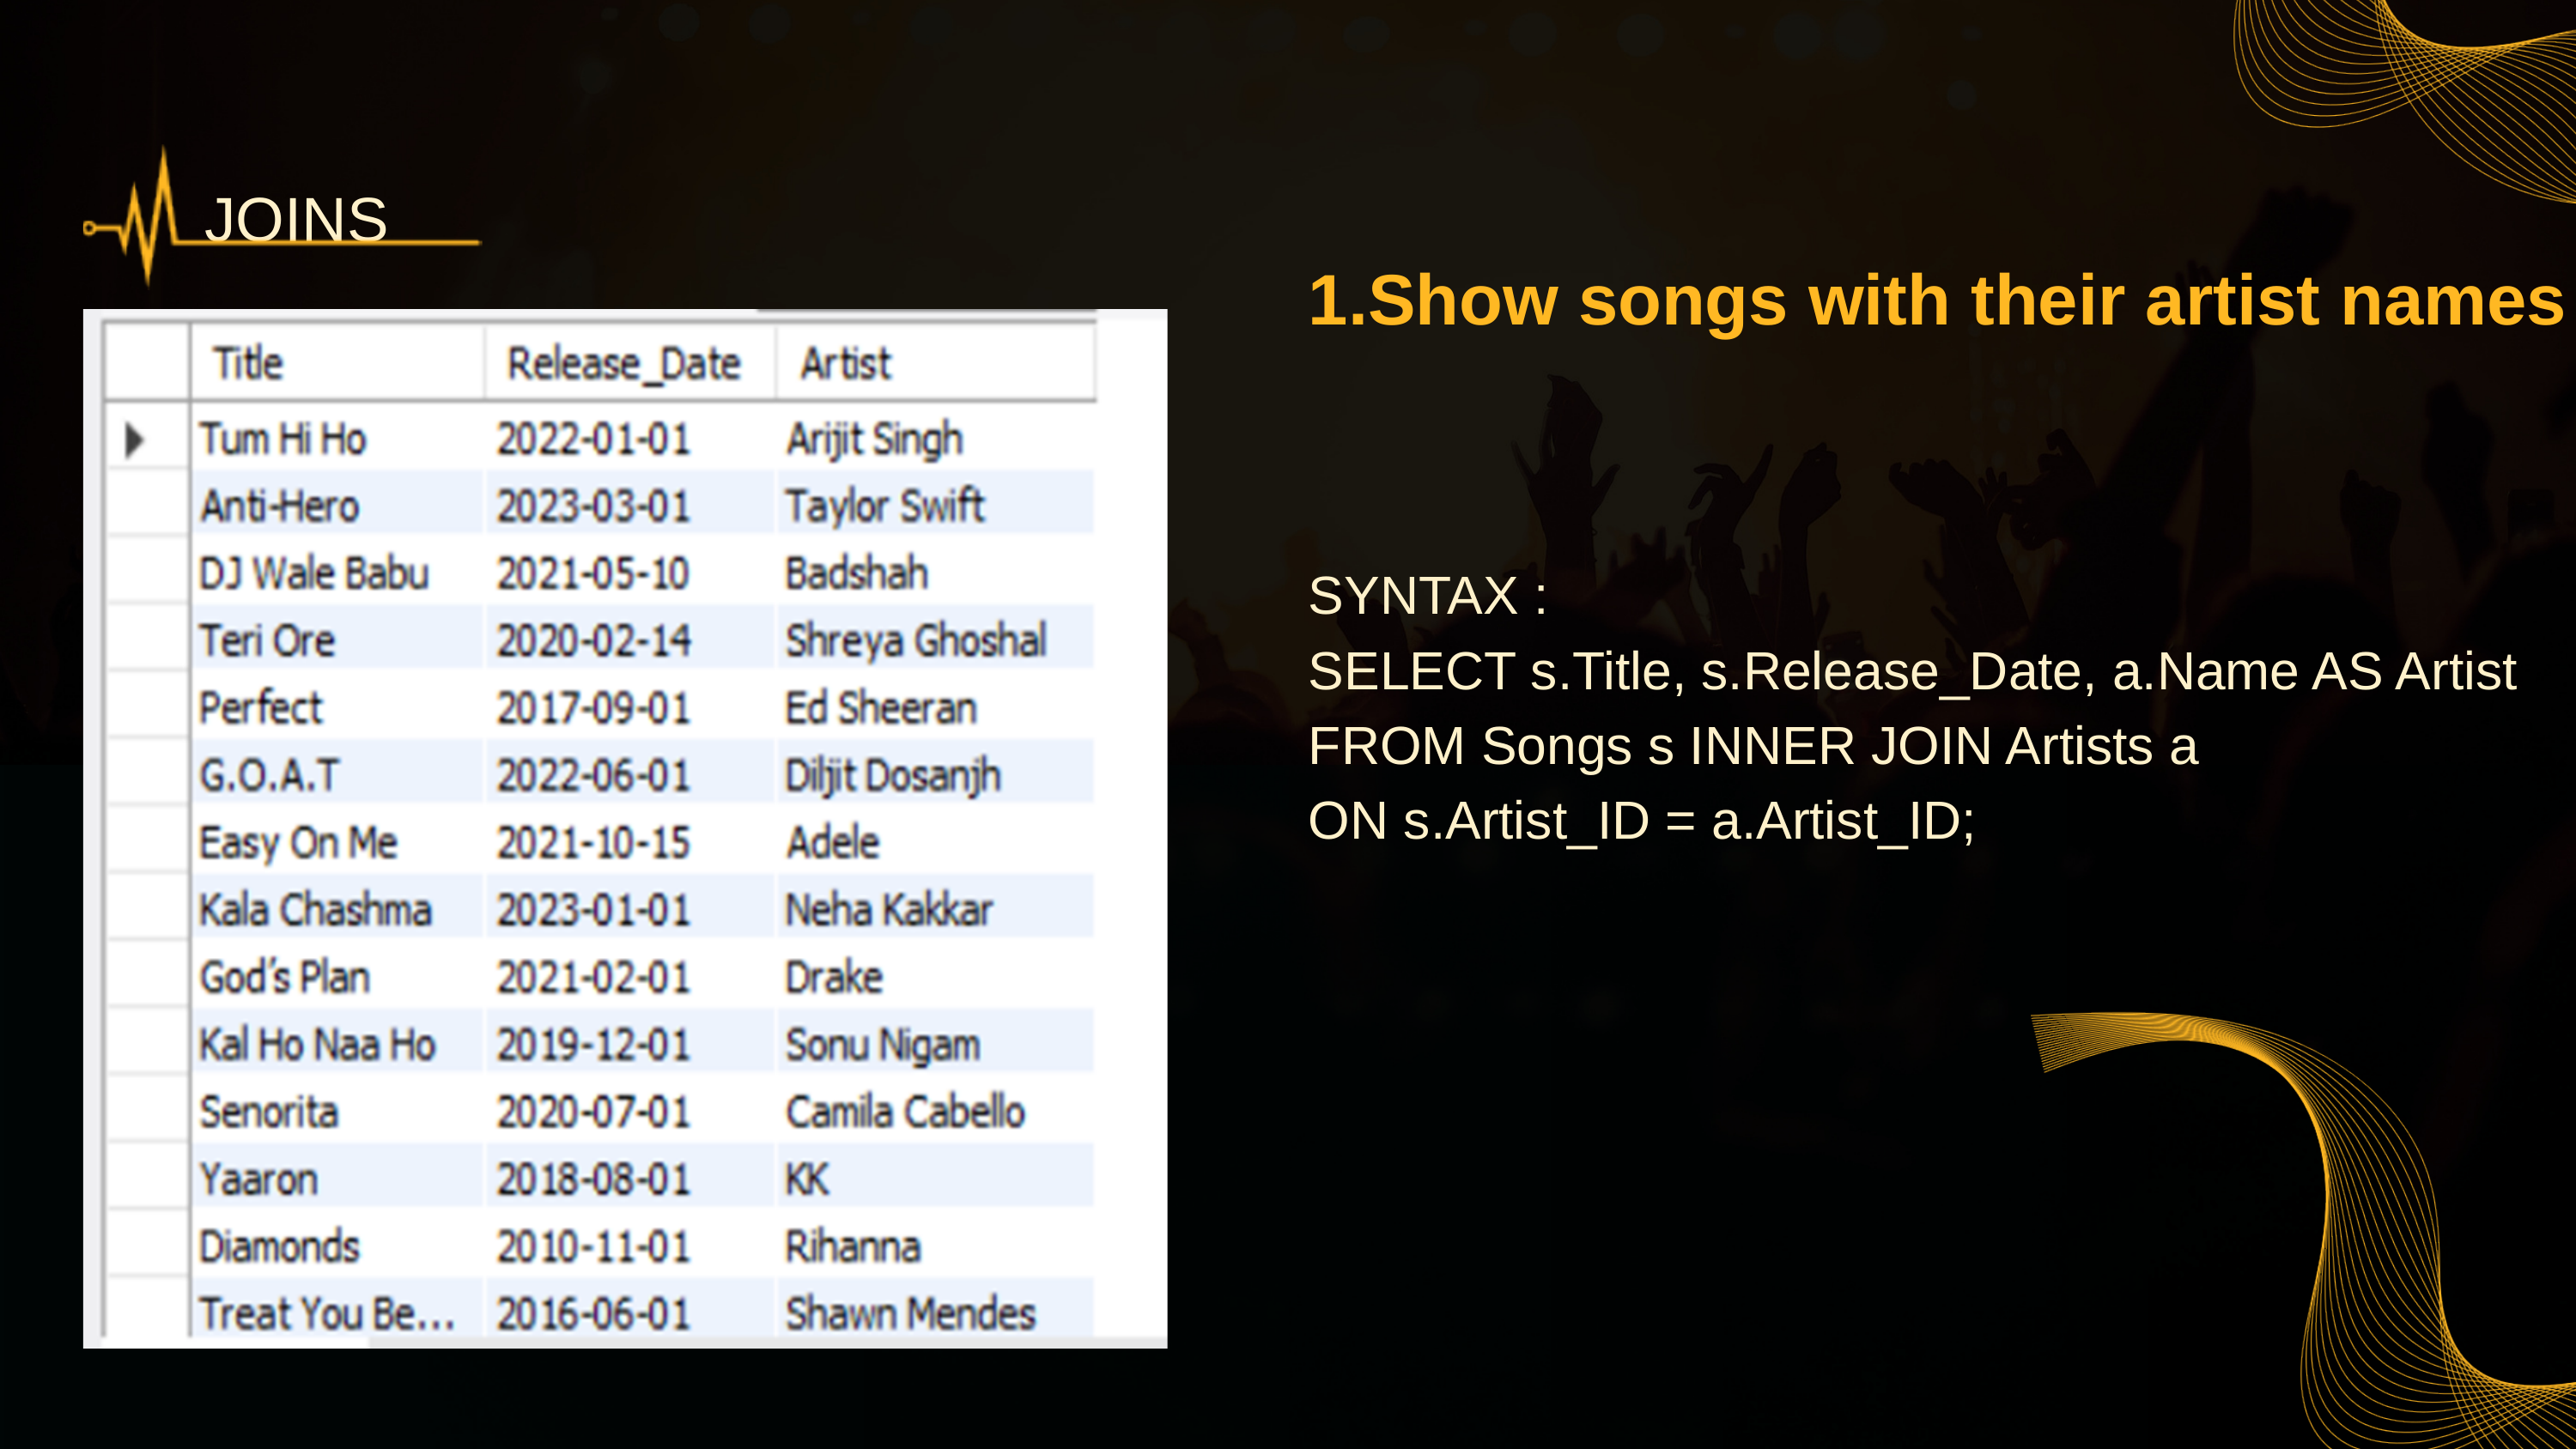

JOINS
1.Show songs with their artist names

SYNTAX :
SELECT s.Title, s.Release_Date, a.Name AS Artist FROM Songs s INNER JOIN Artists a
ON s.Artist_ID = a.Artist_ID;